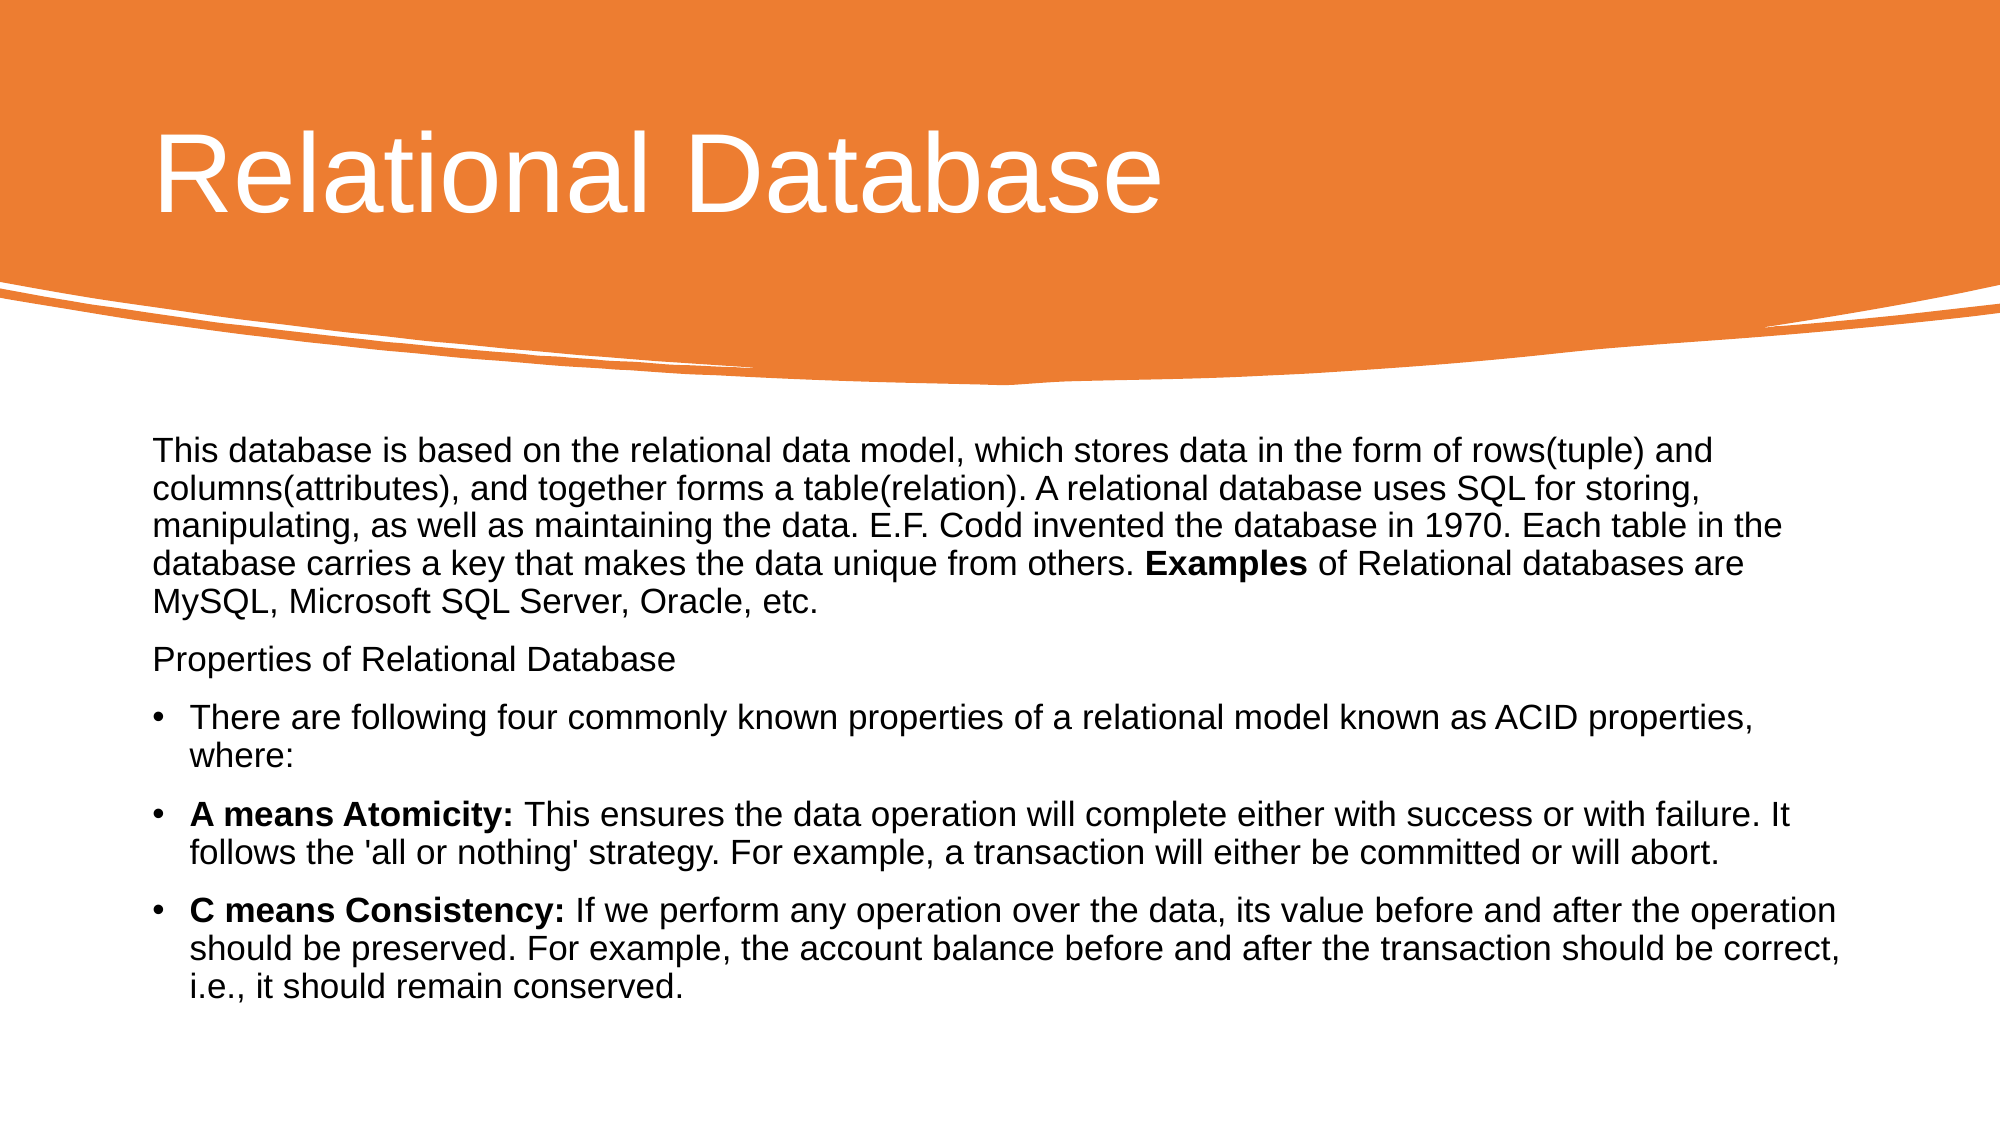

# Relational Database
This database is based on the relational data model, which stores data in the form of rows(tuple) and columns(attributes), and together forms a table(relation). A relational database uses SQL for storing, manipulating, as well as maintaining the data. E.F. Codd invented the database in 1970. Each table in the database carries a key that makes the data unique from others. Examples of Relational databases are MySQL, Microsoft SQL Server, Oracle, etc.
Properties of Relational Database
There are following four commonly known properties of a relational model known as ACID properties, where:
A means Atomicity: This ensures the data operation will complete either with success or with failure. It follows the 'all or nothing' strategy. For example, a transaction will either be committed or will abort.
C means Consistency: If we perform any operation over the data, its value before and after the operation should be preserved. For example, the account balance before and after the transaction should be correct, i.e., it should remain conserved.